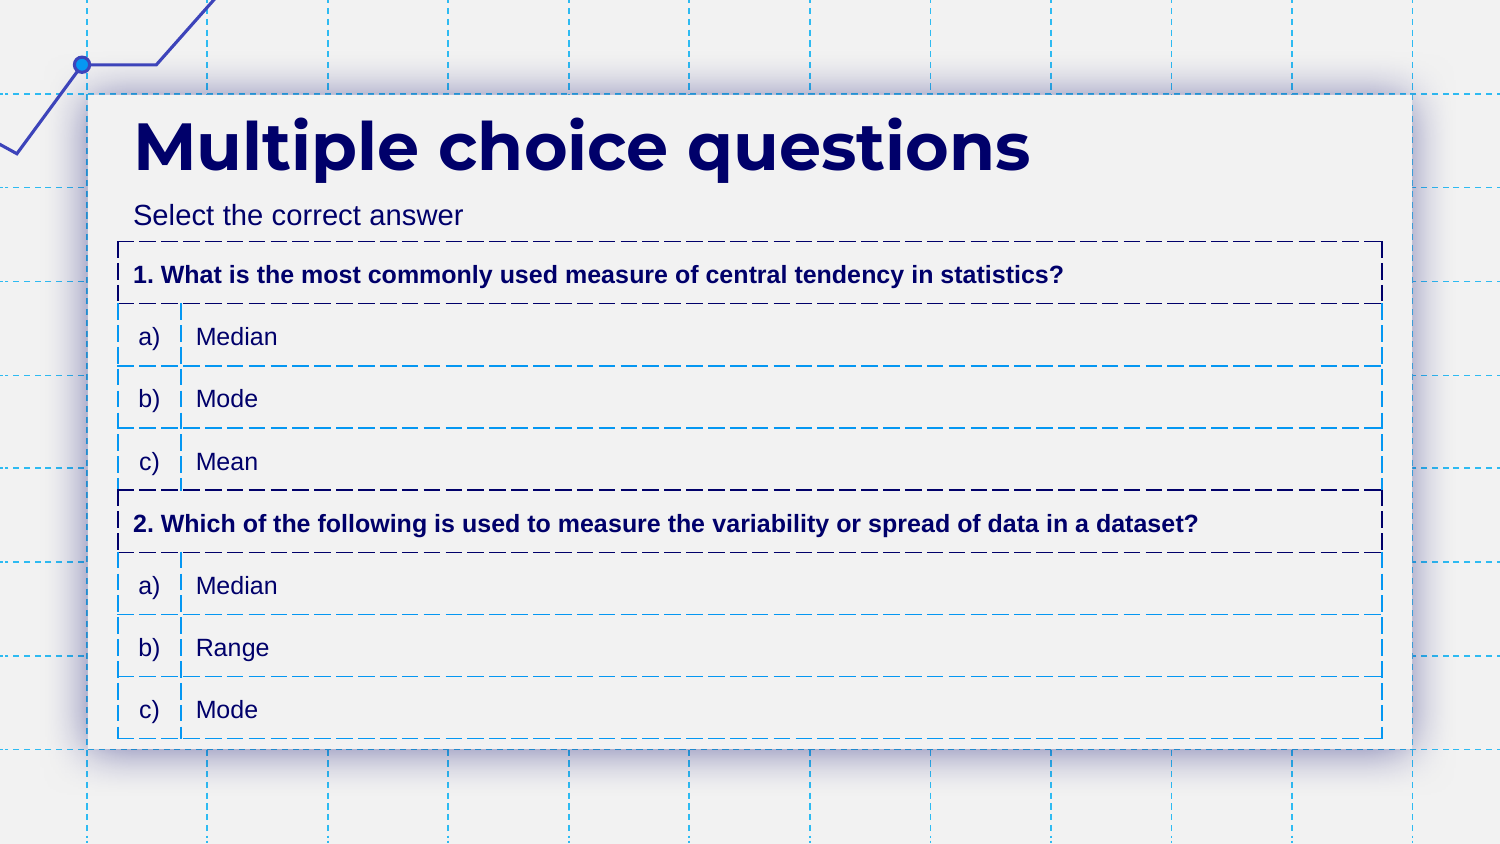

# Multiple choice questions
Select the correct answer
| 1. What is the most commonly used measure of central tendency in statistics? |  |
| --- | --- |
| a) | Median |
| b) | Mode |
| c) | Mean |
| 2. Which of the following is used to measure the variability or spread of data in a dataset? |  |
| a) | Median |
| b) | Range |
| c) | Mode |